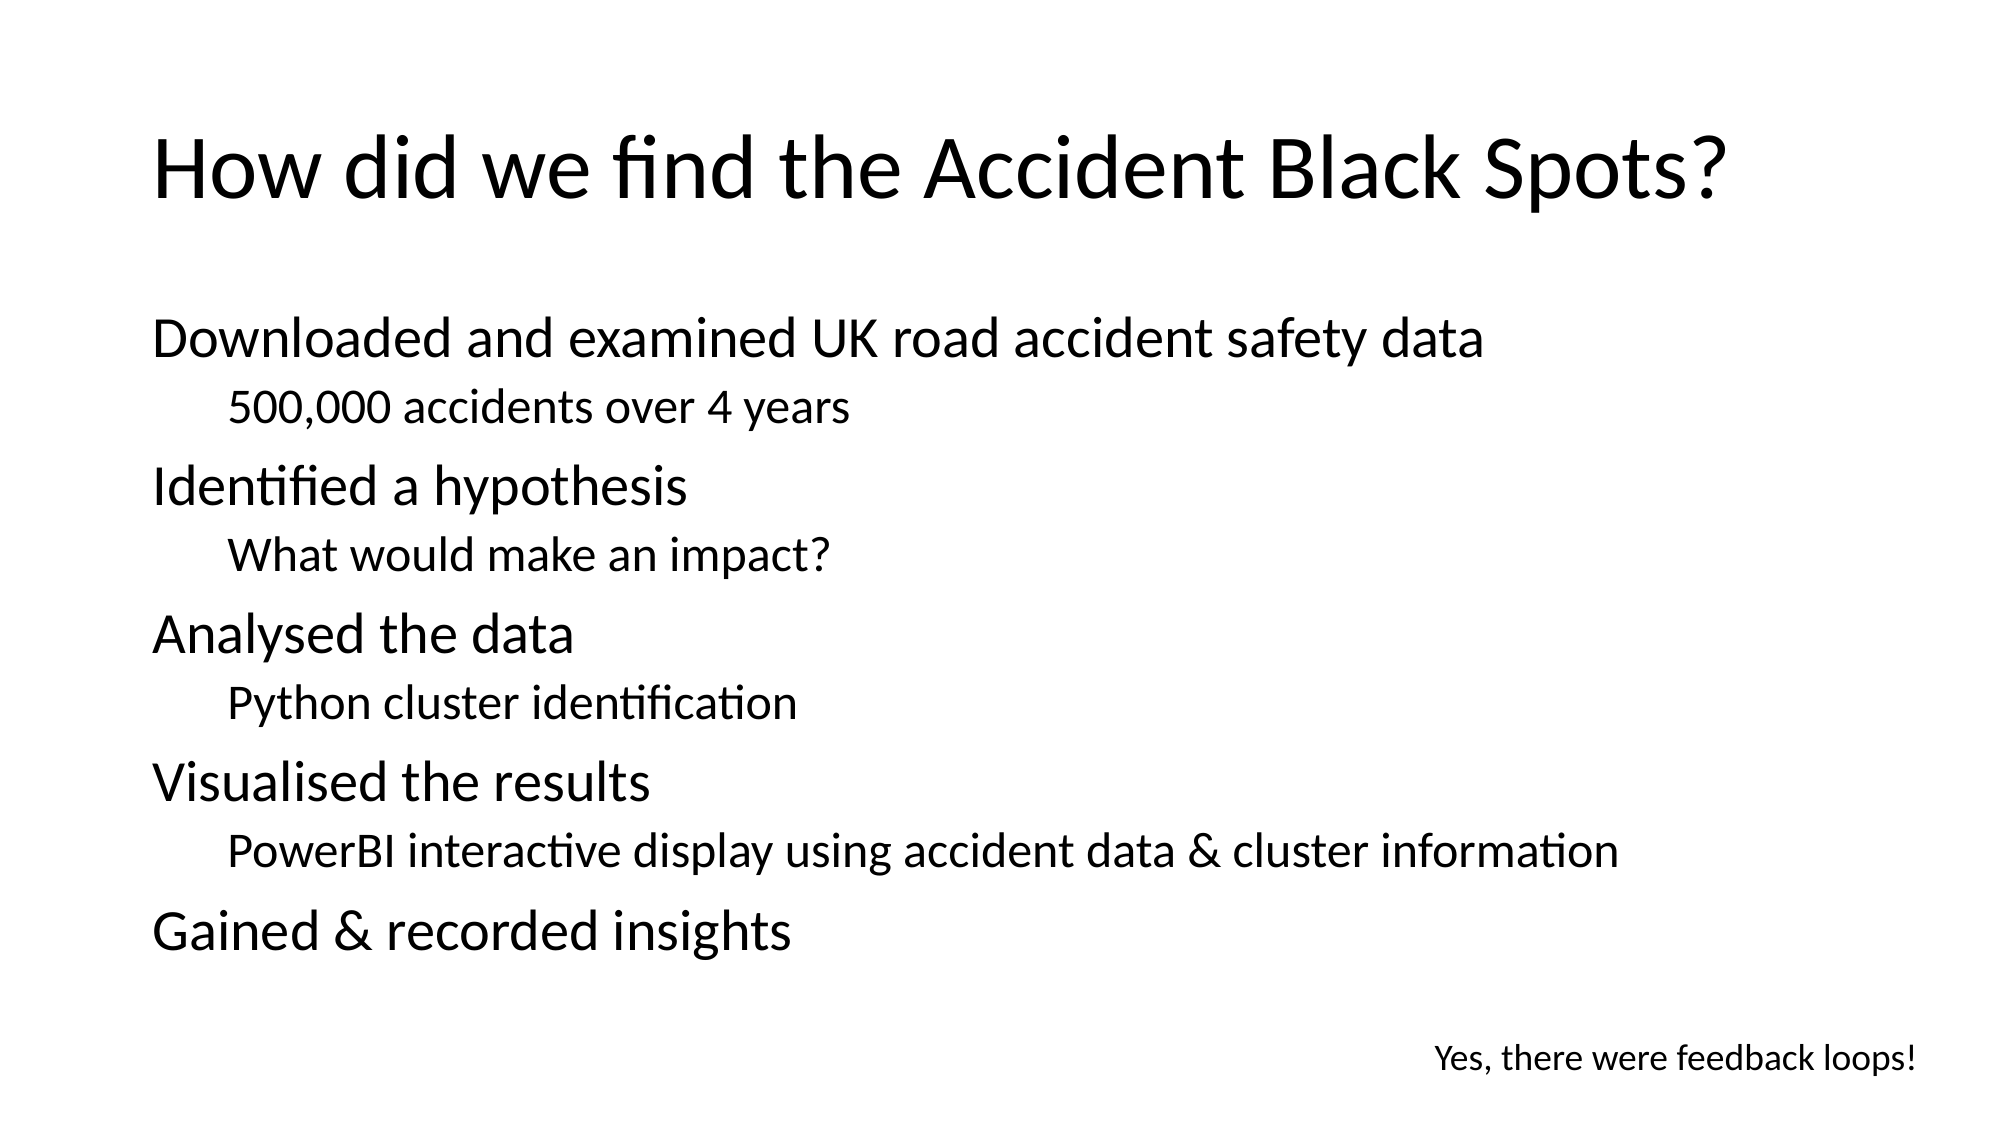

# How did we find the Accident Black Spots?
Downloaded and examined UK road accident safety data
500,000 accidents over 4 years
Identified a hypothesis
What would make an impact?
Analysed the data
Python cluster identification
Visualised the results
PowerBI interactive display using accident data & cluster information
Gained & recorded insights
Yes, there were feedback loops!